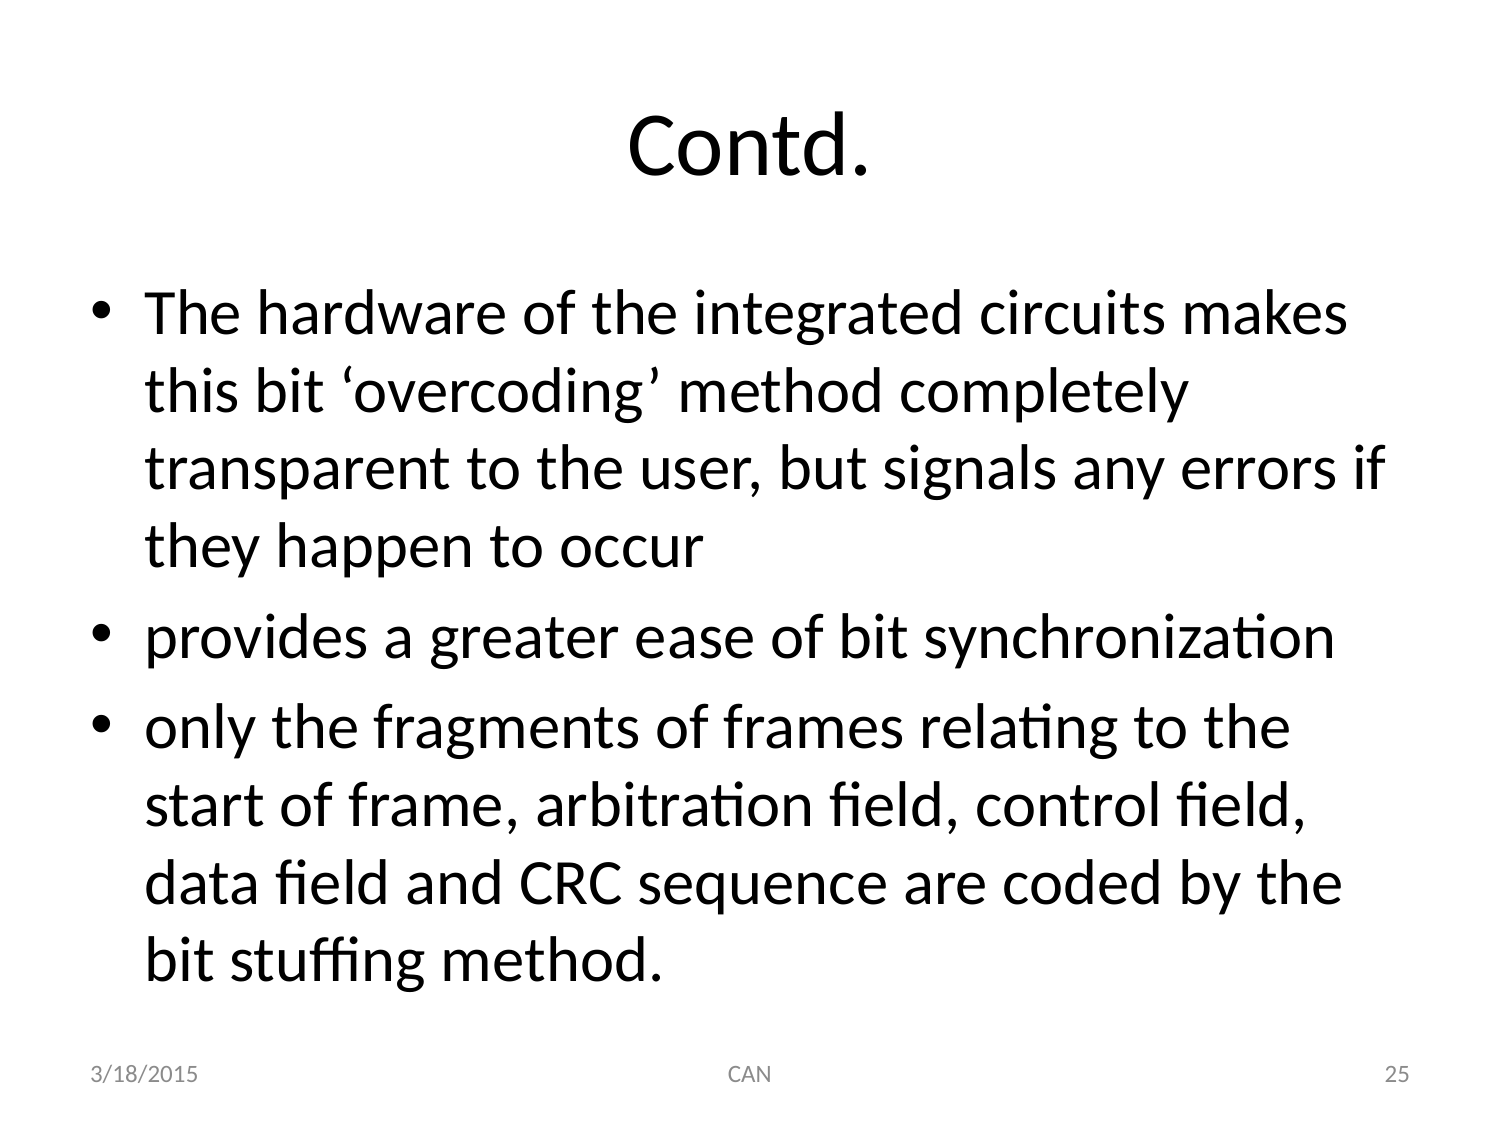

# Contd.
The hardware of the integrated circuits makes this bit ‘overcoding’ method completely transparent to the user, but signals any errors if they happen to occur
provides a greater ease of bit synchronization
only the fragments of frames relating to the start of frame, arbitration field, control field, data field and CRC sequence are coded by the bit stuffing method.
3/18/2015
CAN
25